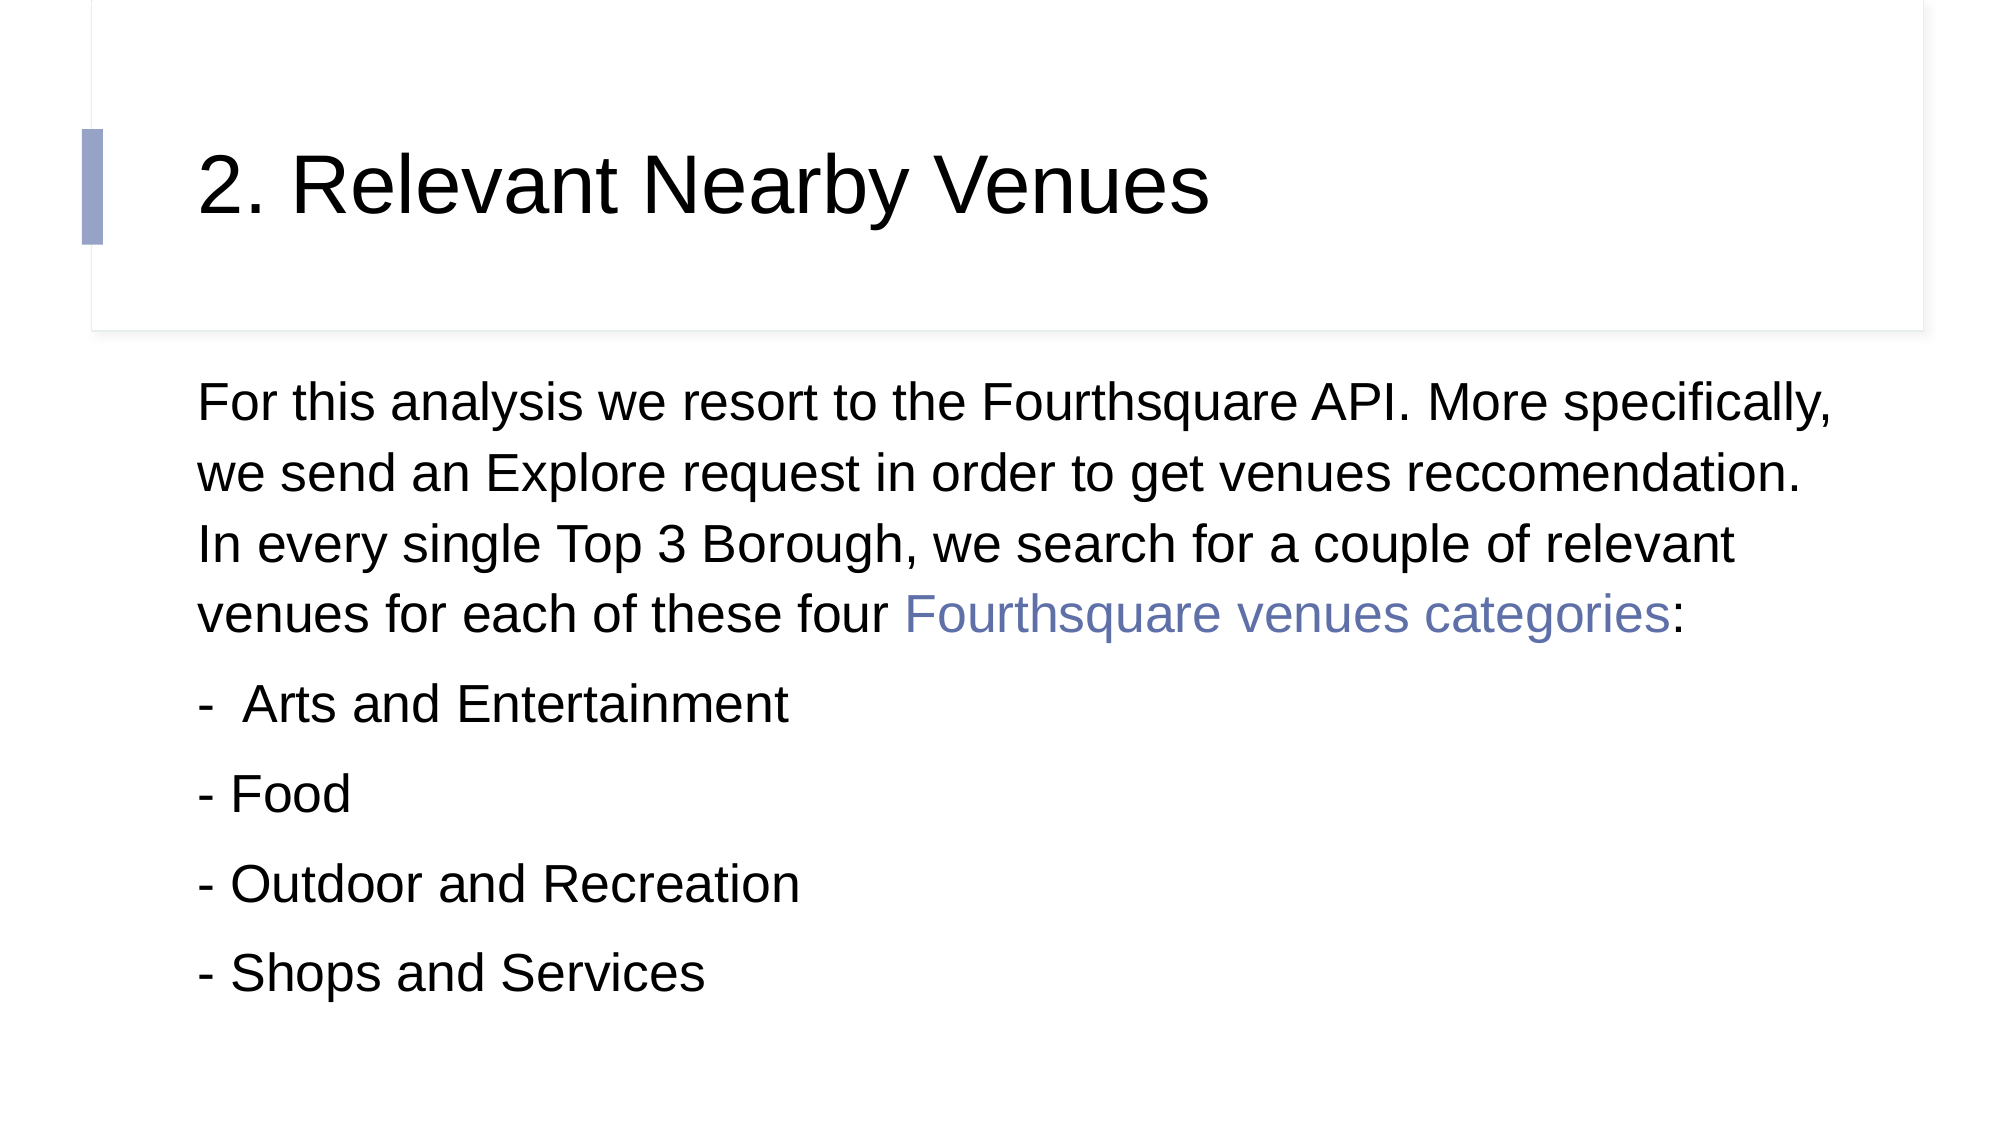

# 2. Relevant Nearby Venues
For this analysis we resort to the Fourthsquare API. More specifically, we send an Explore request in order to get venues reccomendation. In every single Top 3 Borough, we search for a couple of relevant venues for each of these four Fourthsquare venues categories:
-  Arts and Entertainment
- Food
- Outdoor and Recreation
- Shops and Services